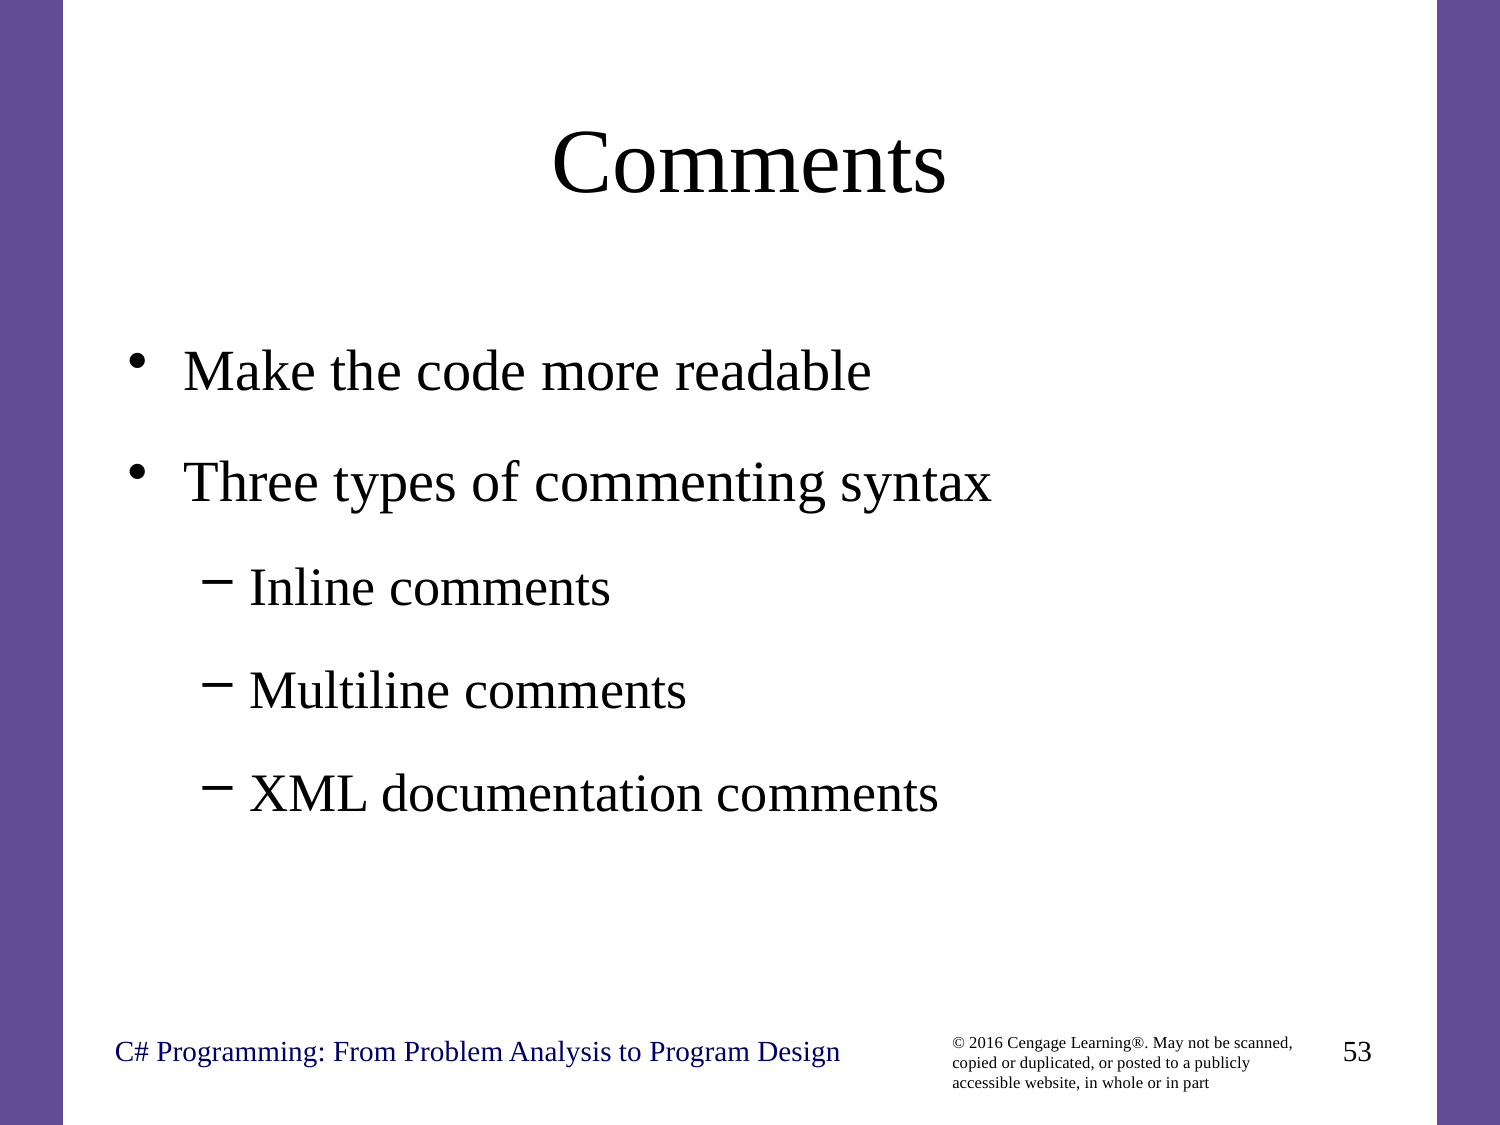

# Comments
Make the code more readable
Three types of commenting syntax
Inline comments
Multiline comments
XML documentation comments
C# Programming: From Problem Analysis to Program Design

53